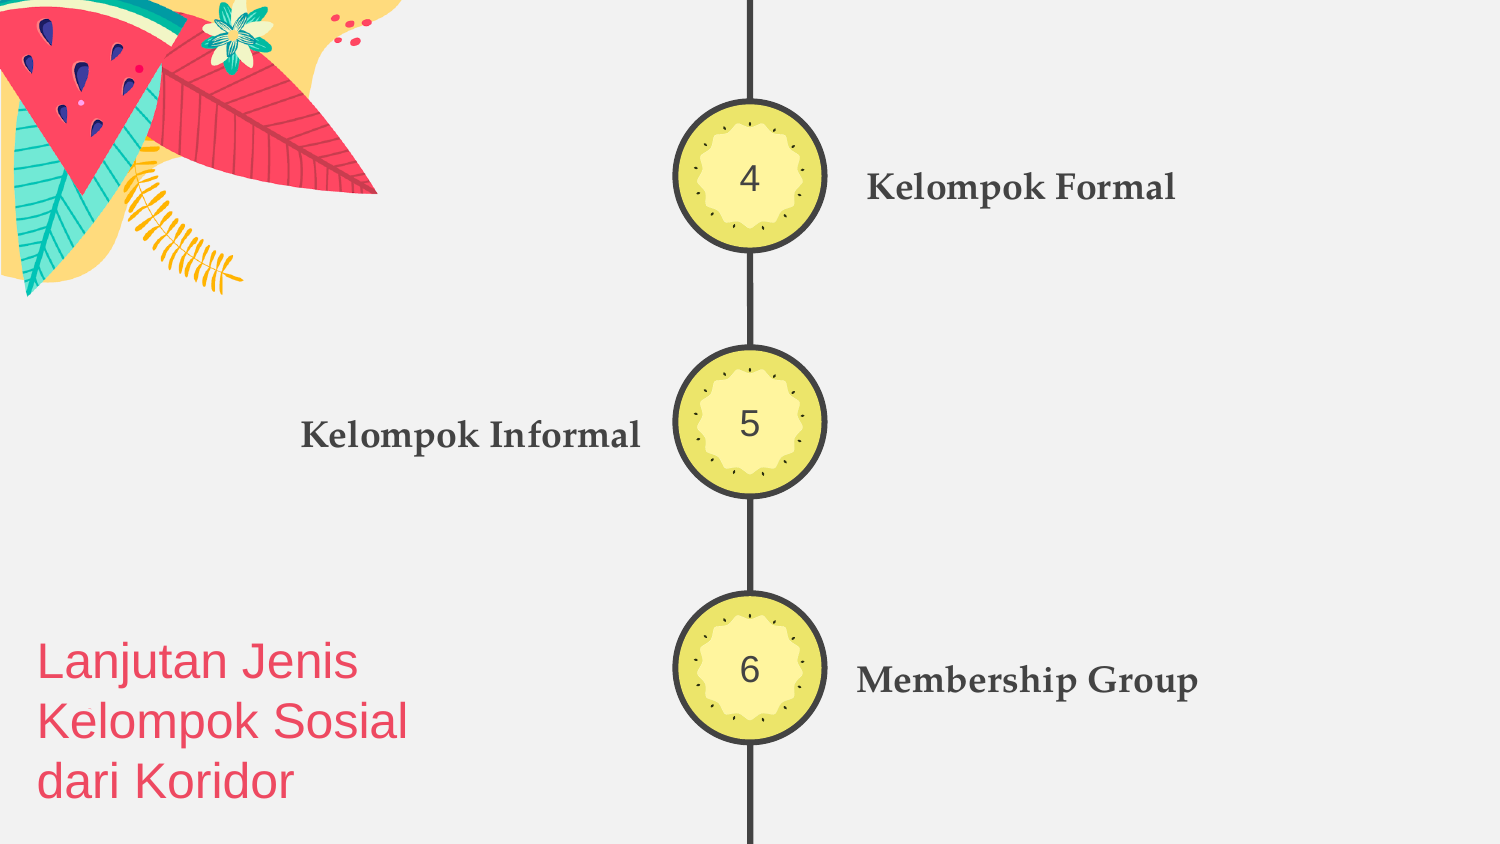

4

5

6
Kelompok Formal
Kelompok Informal
# Lanjutan Jenis Kelompok Sosial dari Koridor
Membership Group